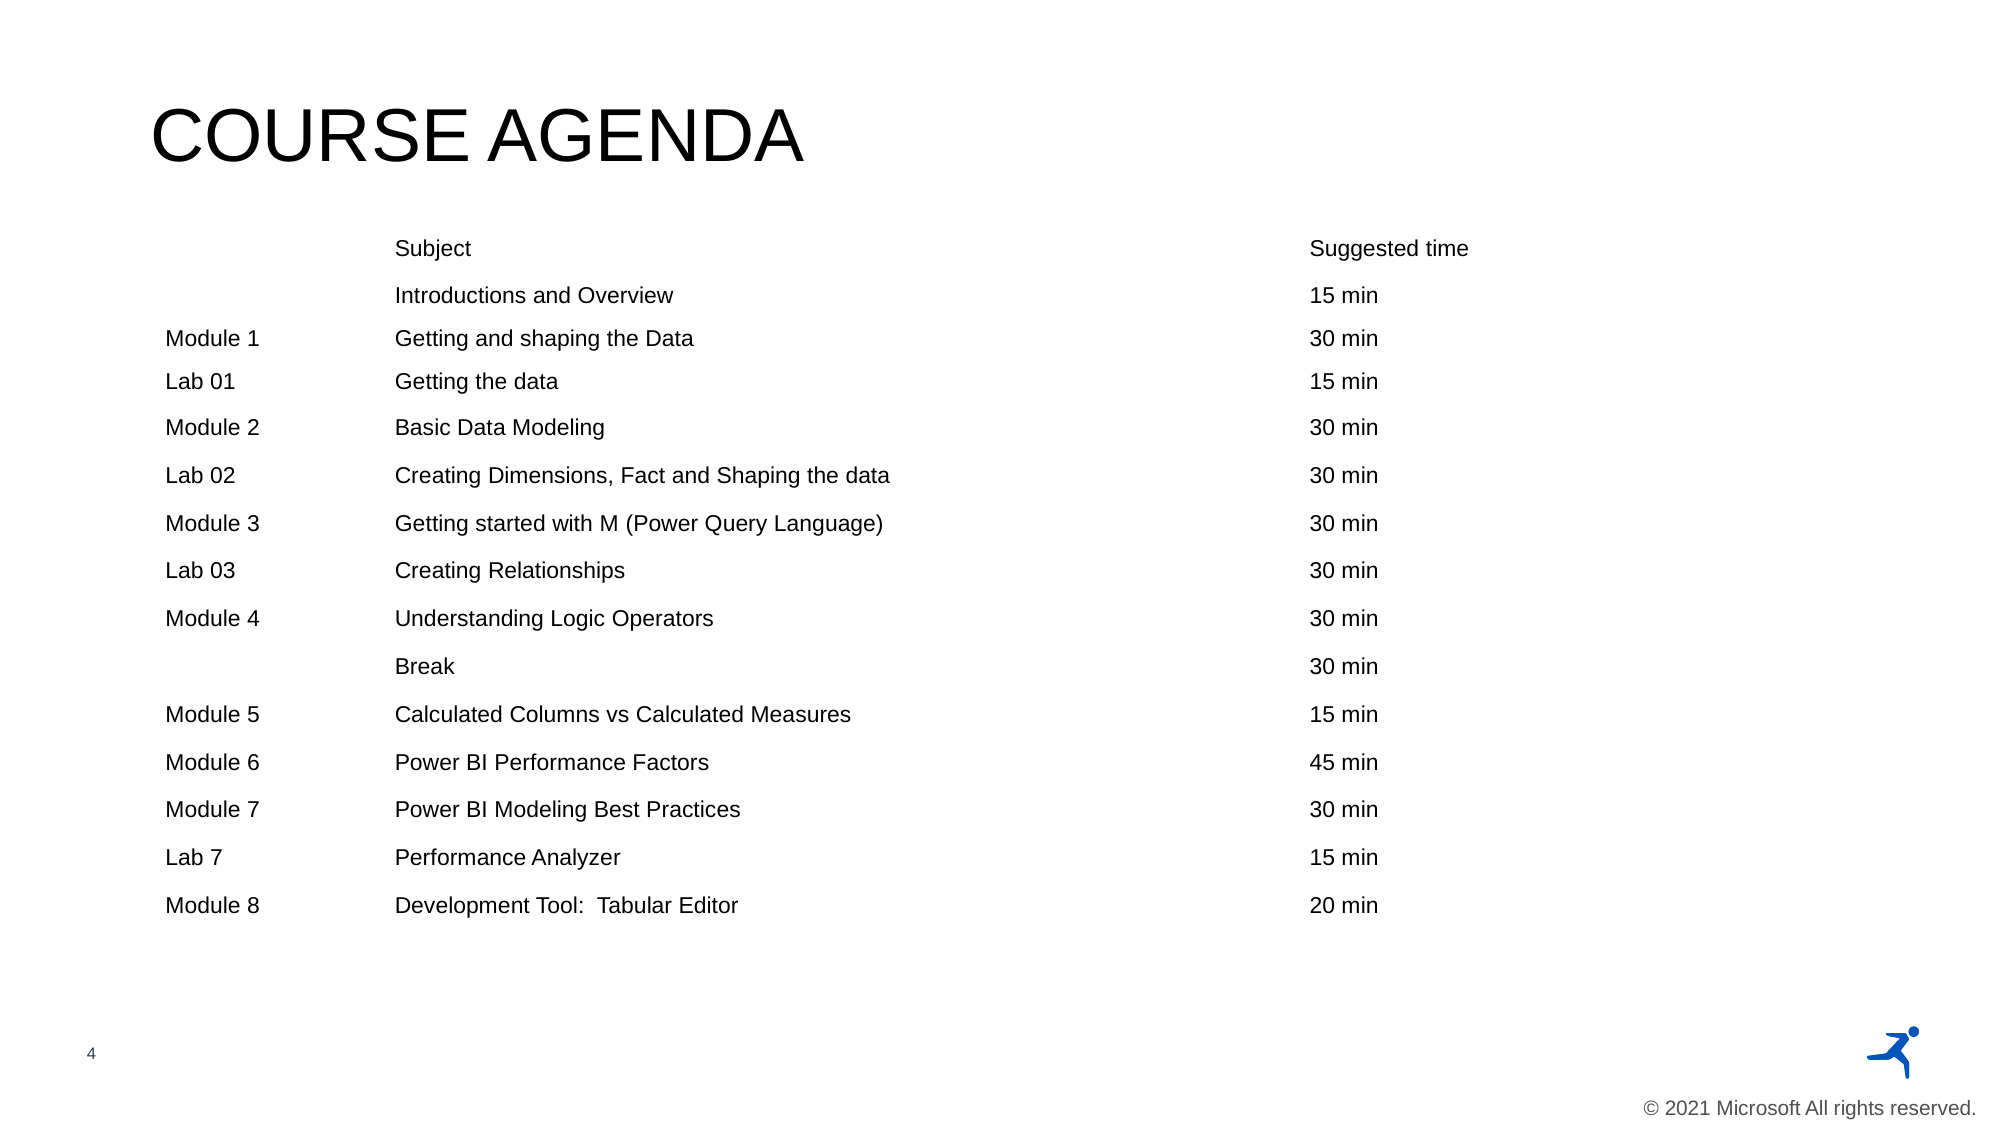

Course Agenda
# Course Agenda
|  | Subject | Suggested time |
| --- | --- | --- |
|  | Introductions and Overview | 15 min |
| Module 1 | Getting and shaping the Data | 30 min |
| Lab 01 | Getting the data | 15 min |
| Module 2 | Basic Data Modeling | 30 min |
| Lab 02 | Creating Dimensions, Fact and Shaping the data | 30 min |
| Module 3 | Getting started with M (Power Query Language) | 30 min |
| Lab 03 | Creating Relationships | 30 min |
| Module 4 | Understanding Logic Operators | 30 min |
|  | Break | 30 min |
| Module 5 | Calculated Columns vs Calculated Measures | 15 min |
| Module 6 | Power BI Performance Factors | 45 min |
| Module 7 | Power BI Modeling Best Practices | 30 min |
| Lab 7 | Performance Analyzer | 15 min |
| Module 8 | Development Tool: Tabular Editor | 20 min |

© 2021 Microsoft All rights reserved.